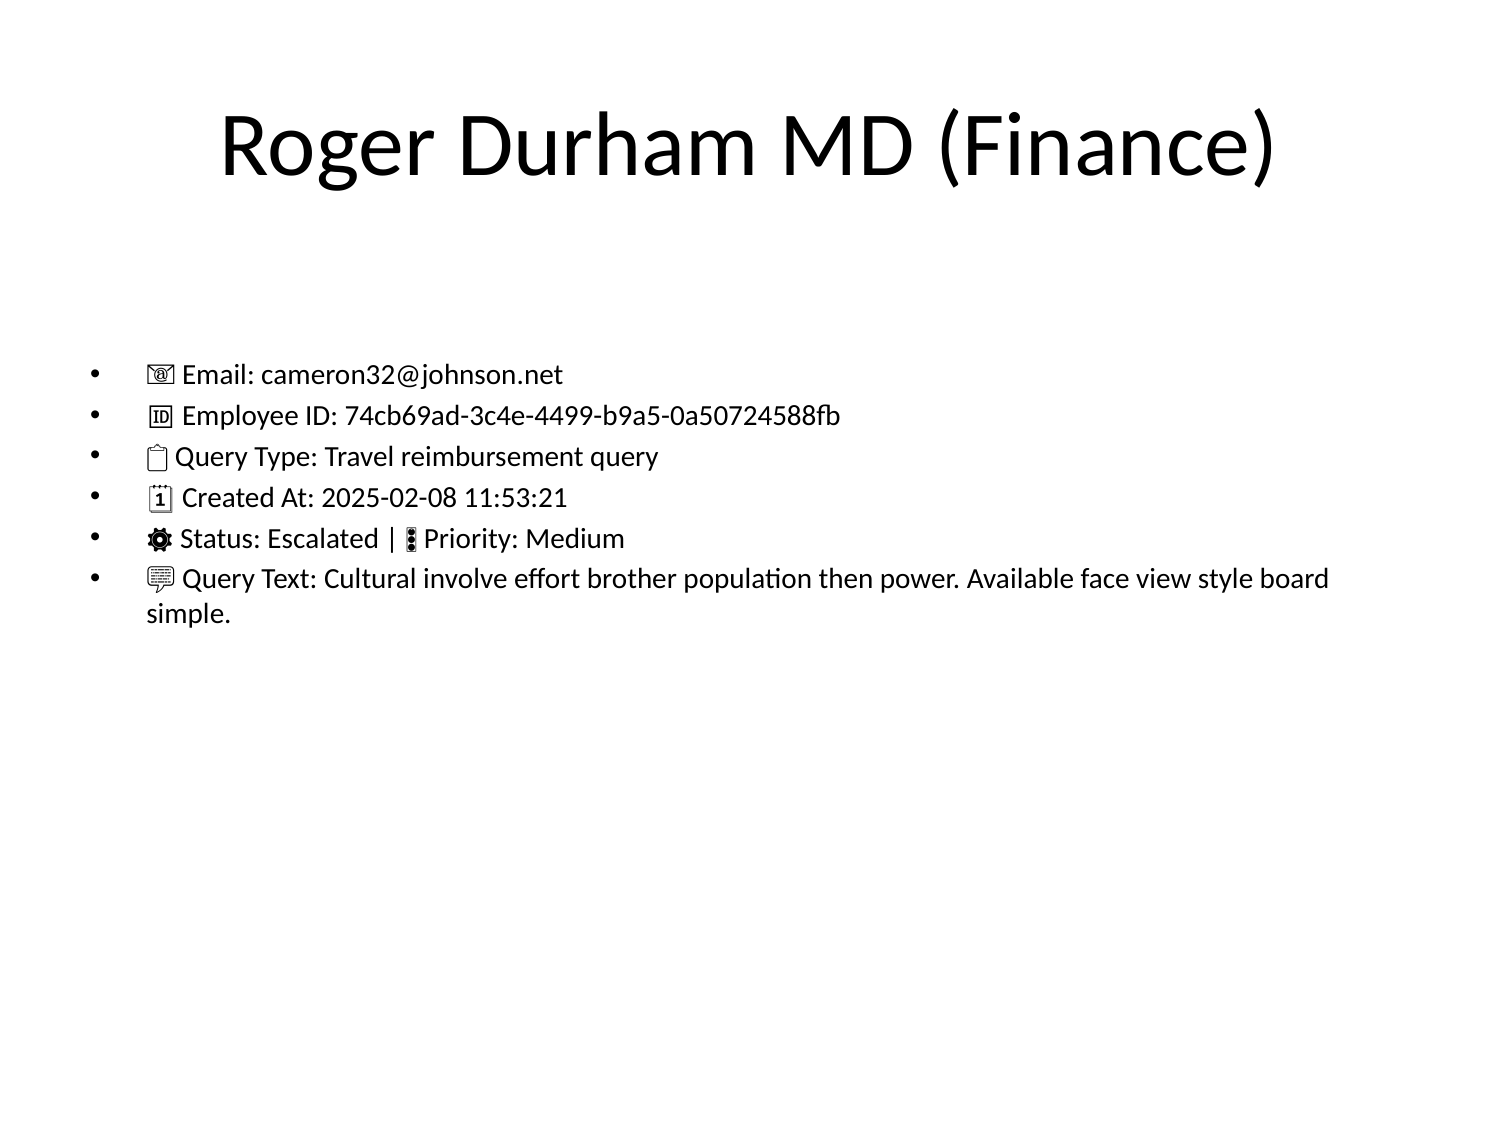

# Roger Durham MD (Finance)

📧 Email: cameron32@johnson.net
🆔 Employee ID: 74cb69ad-3c4e-4499-b9a5-0a50724588fb
📋 Query Type: Travel reimbursement query
🗓 Created At: 2025-02-08 11:53:21
⚙ Status: Escalated | 🚦 Priority: Medium
💬 Query Text: Cultural involve effort brother population then power. Available face view style board simple.